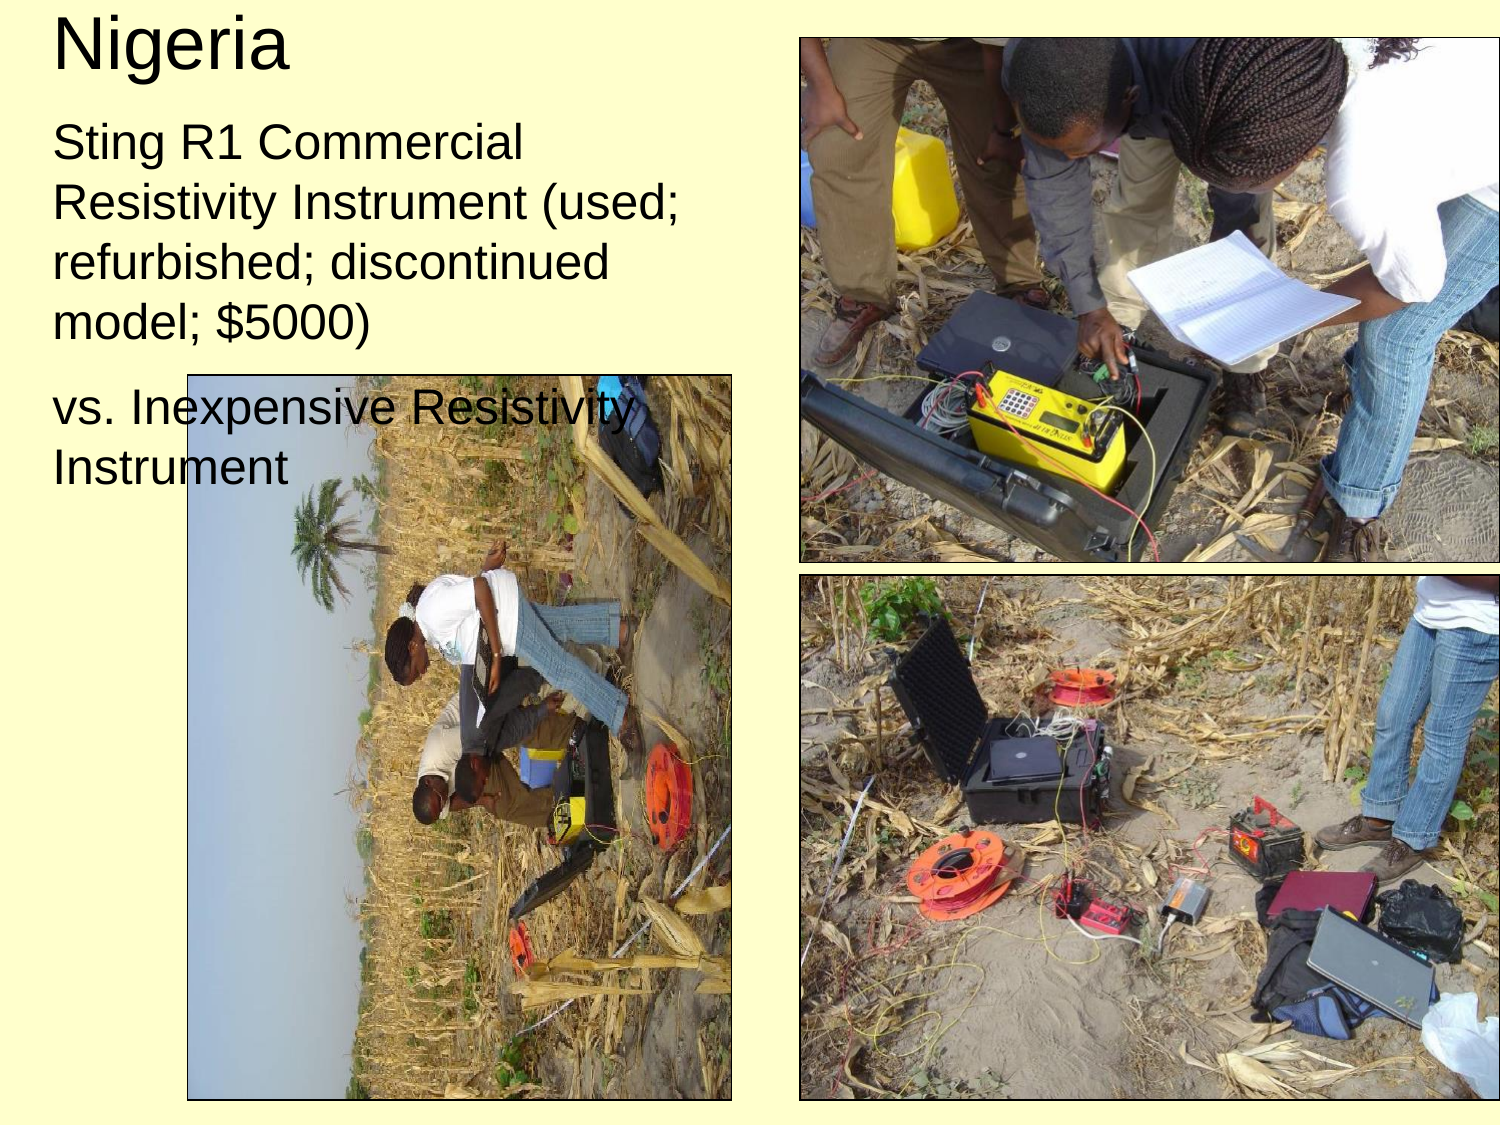

Nigeria
Sting R1 Commercial Resistivity Instrument (used; refurbished; discontinued model; $5000)
vs. Inexpensive Resistivity Instrument

#